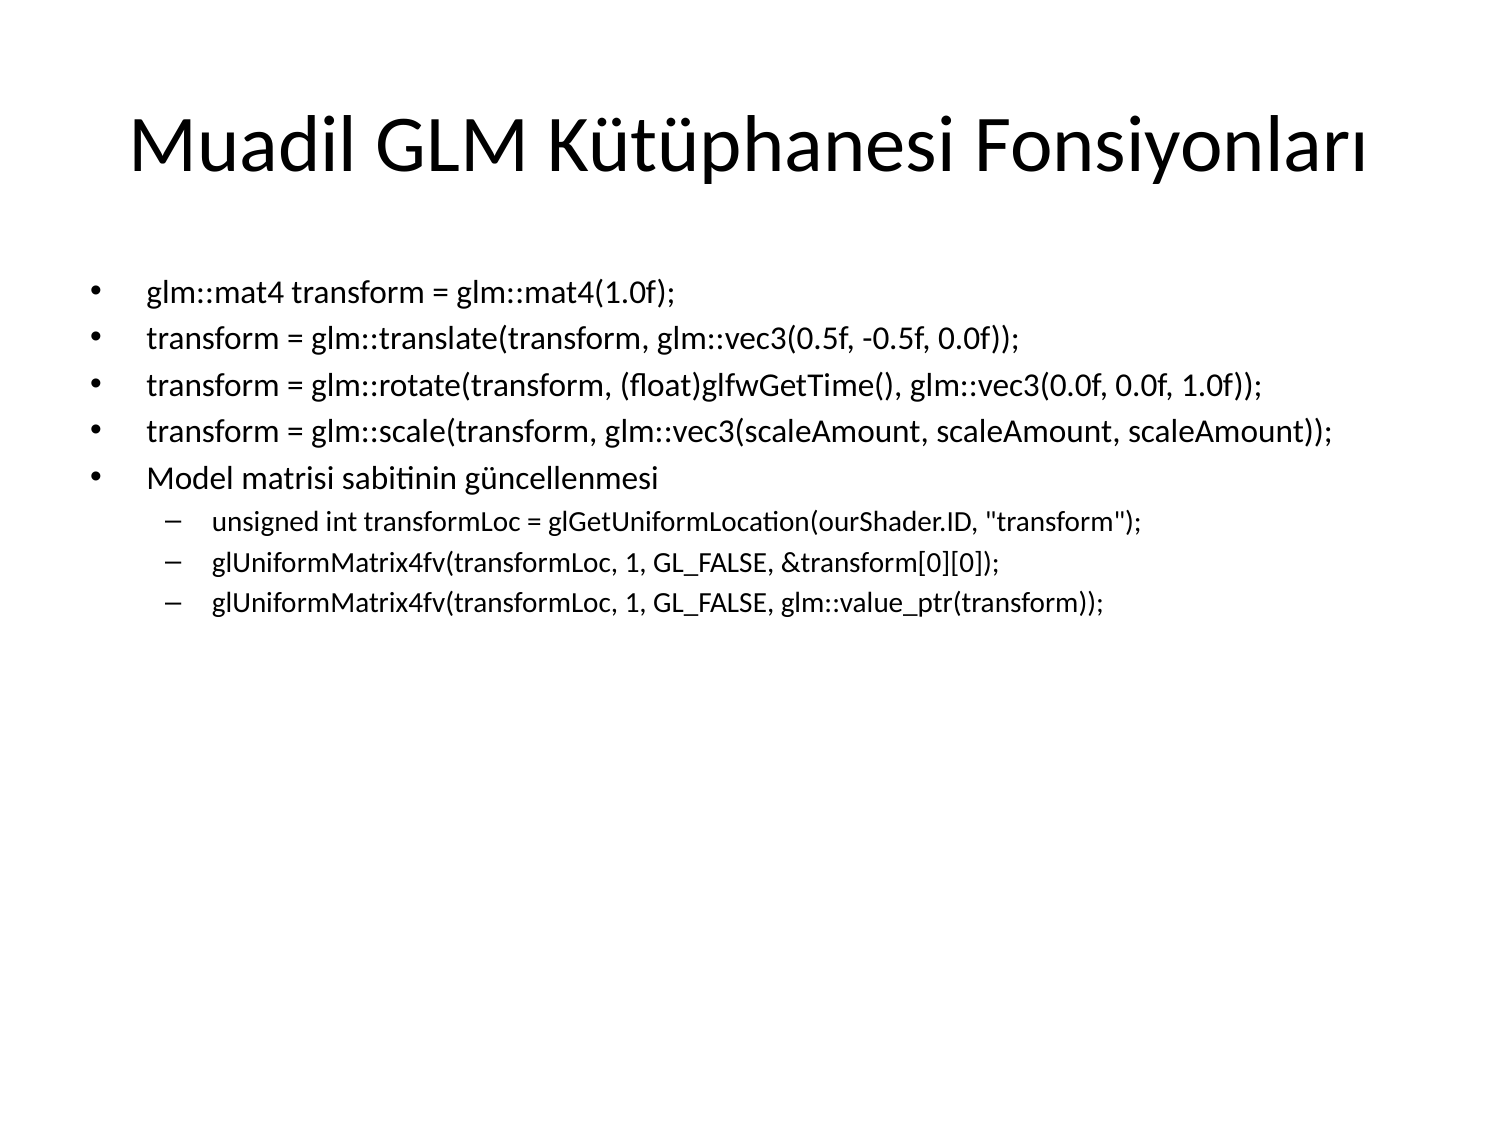

# Muadil GLM Kütüphanesi Fonsiyonları
glm::mat4 transform = glm::mat4(1.0f);
transform = glm::translate(transform, glm::vec3(0.5f, -0.5f, 0.0f));
transform = glm::rotate(transform, (float)glfwGetTime(), glm::vec3(0.0f, 0.0f, 1.0f));
transform = glm::scale(transform, glm::vec3(scaleAmount, scaleAmount, scaleAmount));
Model matrisi sabitinin güncellenmesi
unsigned int transformLoc = glGetUniformLocation(ourShader.ID, "transform");
glUniformMatrix4fv(transformLoc, 1, GL_FALSE, &transform[0][0]);
glUniformMatrix4fv(transformLoc, 1, GL_FALSE, glm::value_ptr(transform));